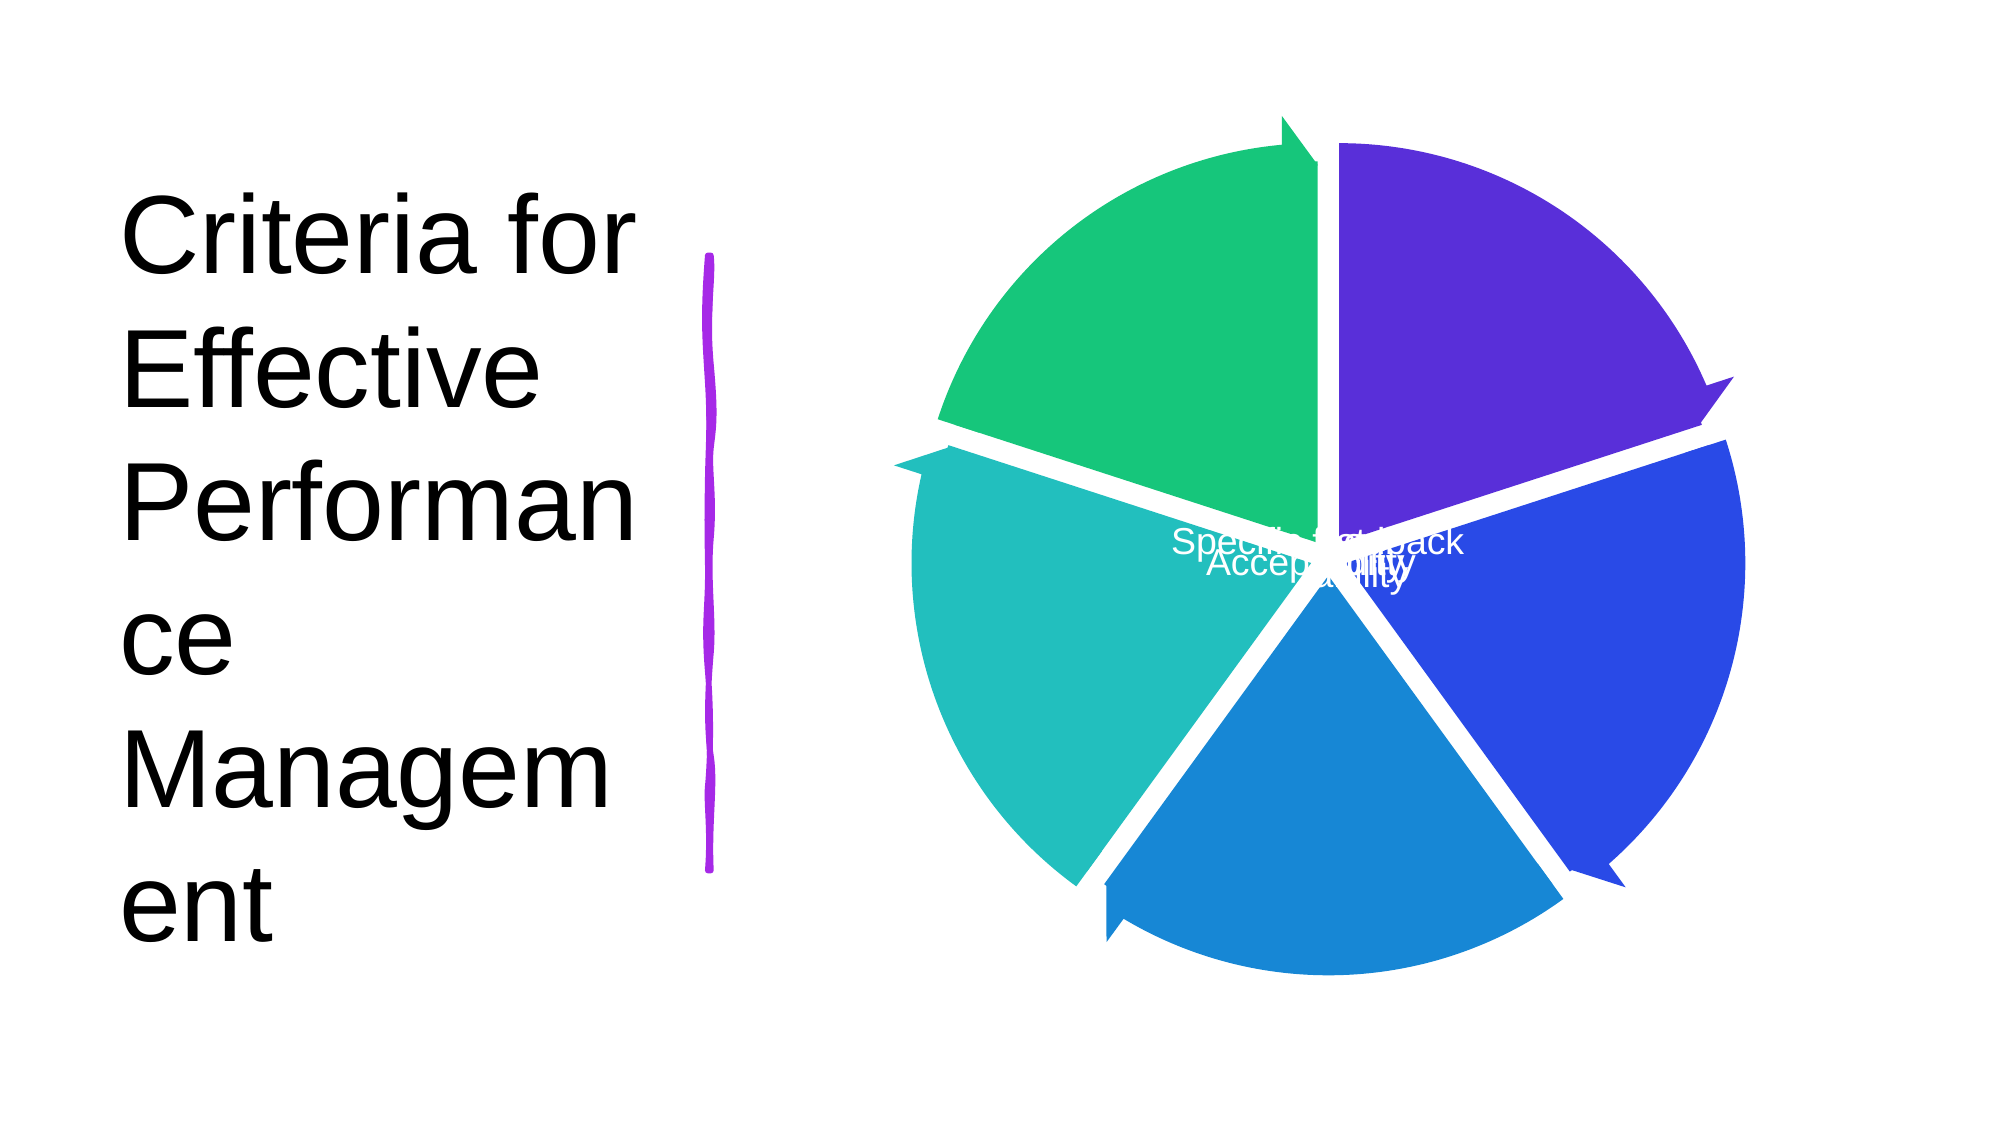

Fit with strategy
Validity
Reliability
Acceptability
Specific feedback
# Criteria for Effective Performance Management